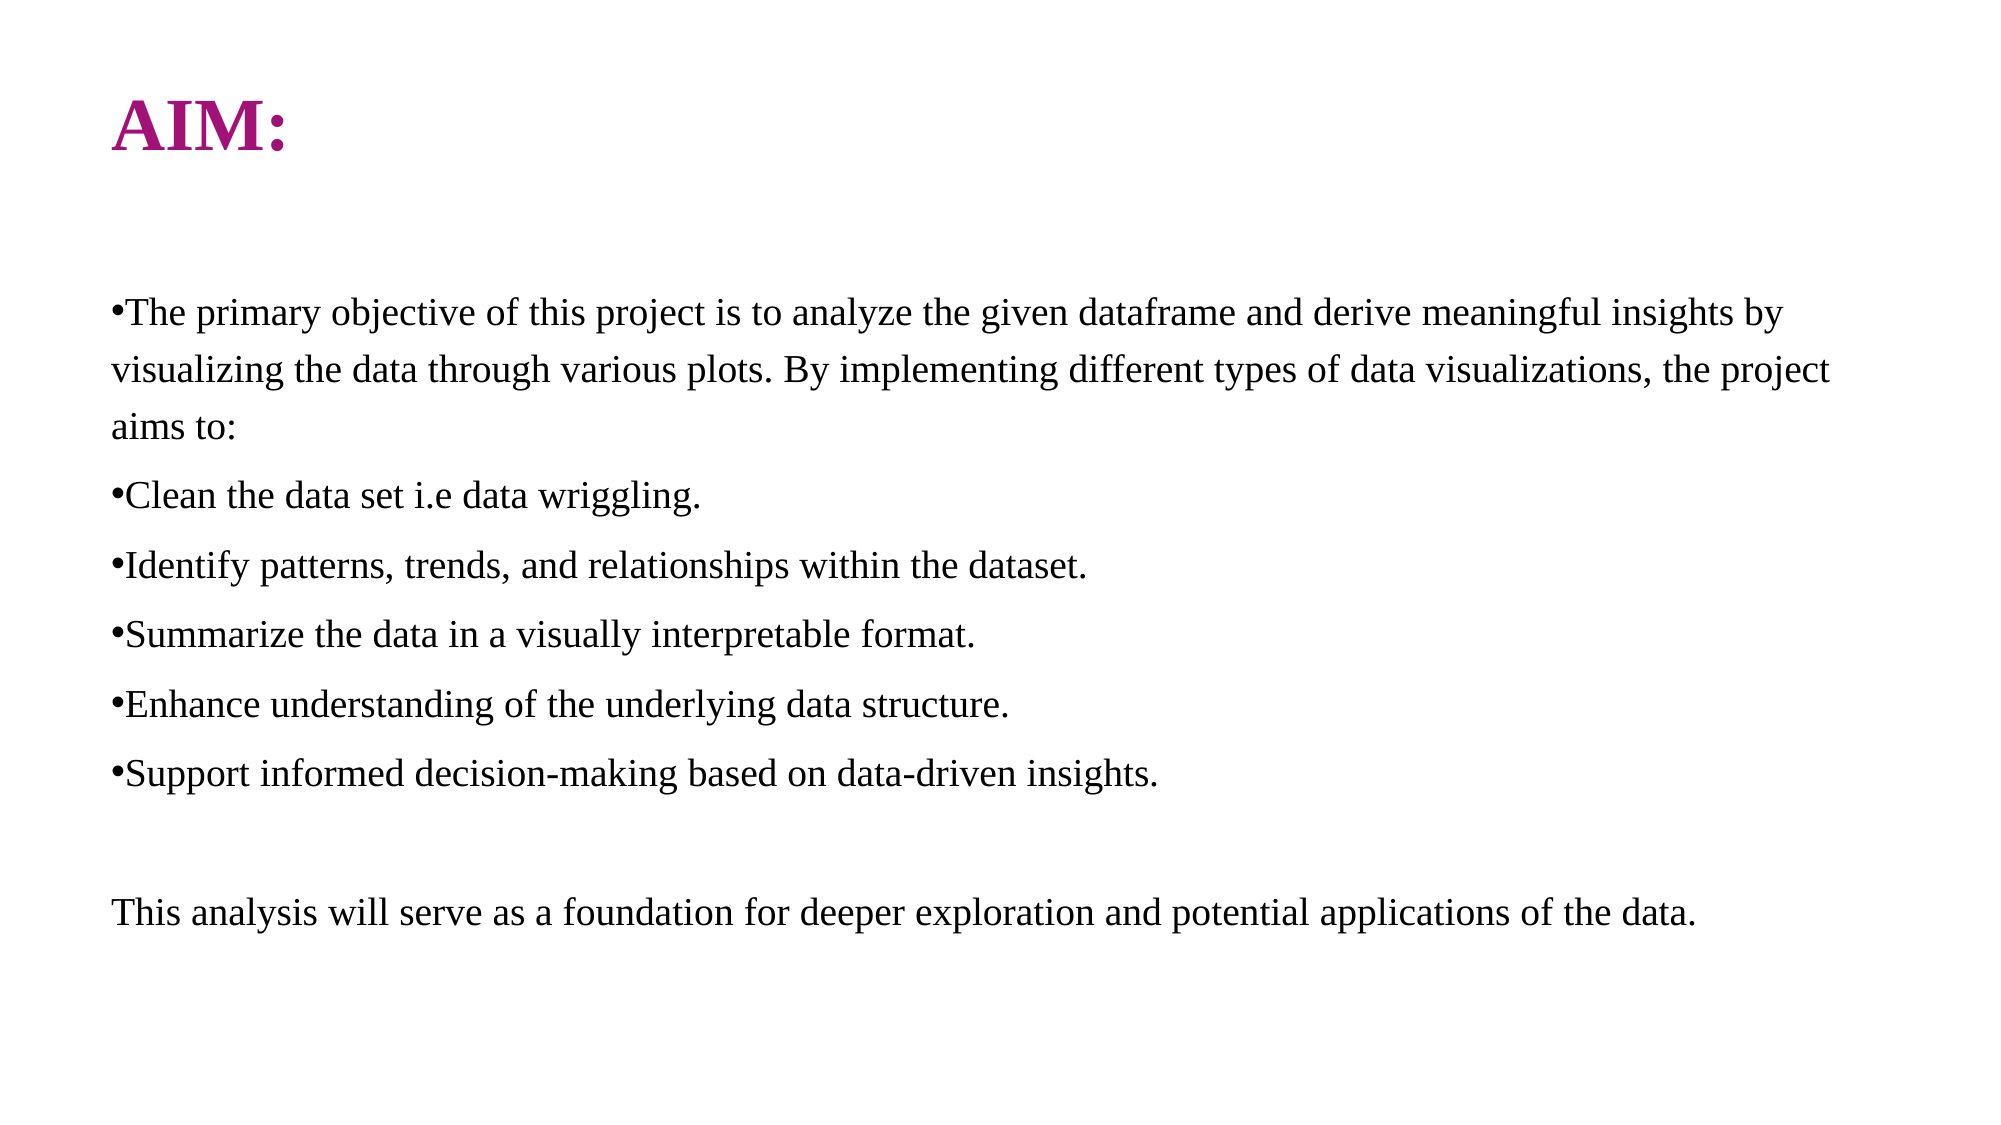

# AIM:
The primary objective of this project is to analyze the given dataframe and derive meaningful insights by visualizing the data through various plots. By implementing different types of data visualizations, the project aims to:
Clean the data set i.e data wriggling.
Identify patterns, trends, and relationships within the dataset.
Summarize the data in a visually interpretable format.
Enhance understanding of the underlying data structure.
Support informed decision-making based on data-driven insights.

This analysis will serve as a foundation for deeper exploration and potential applications of the data.